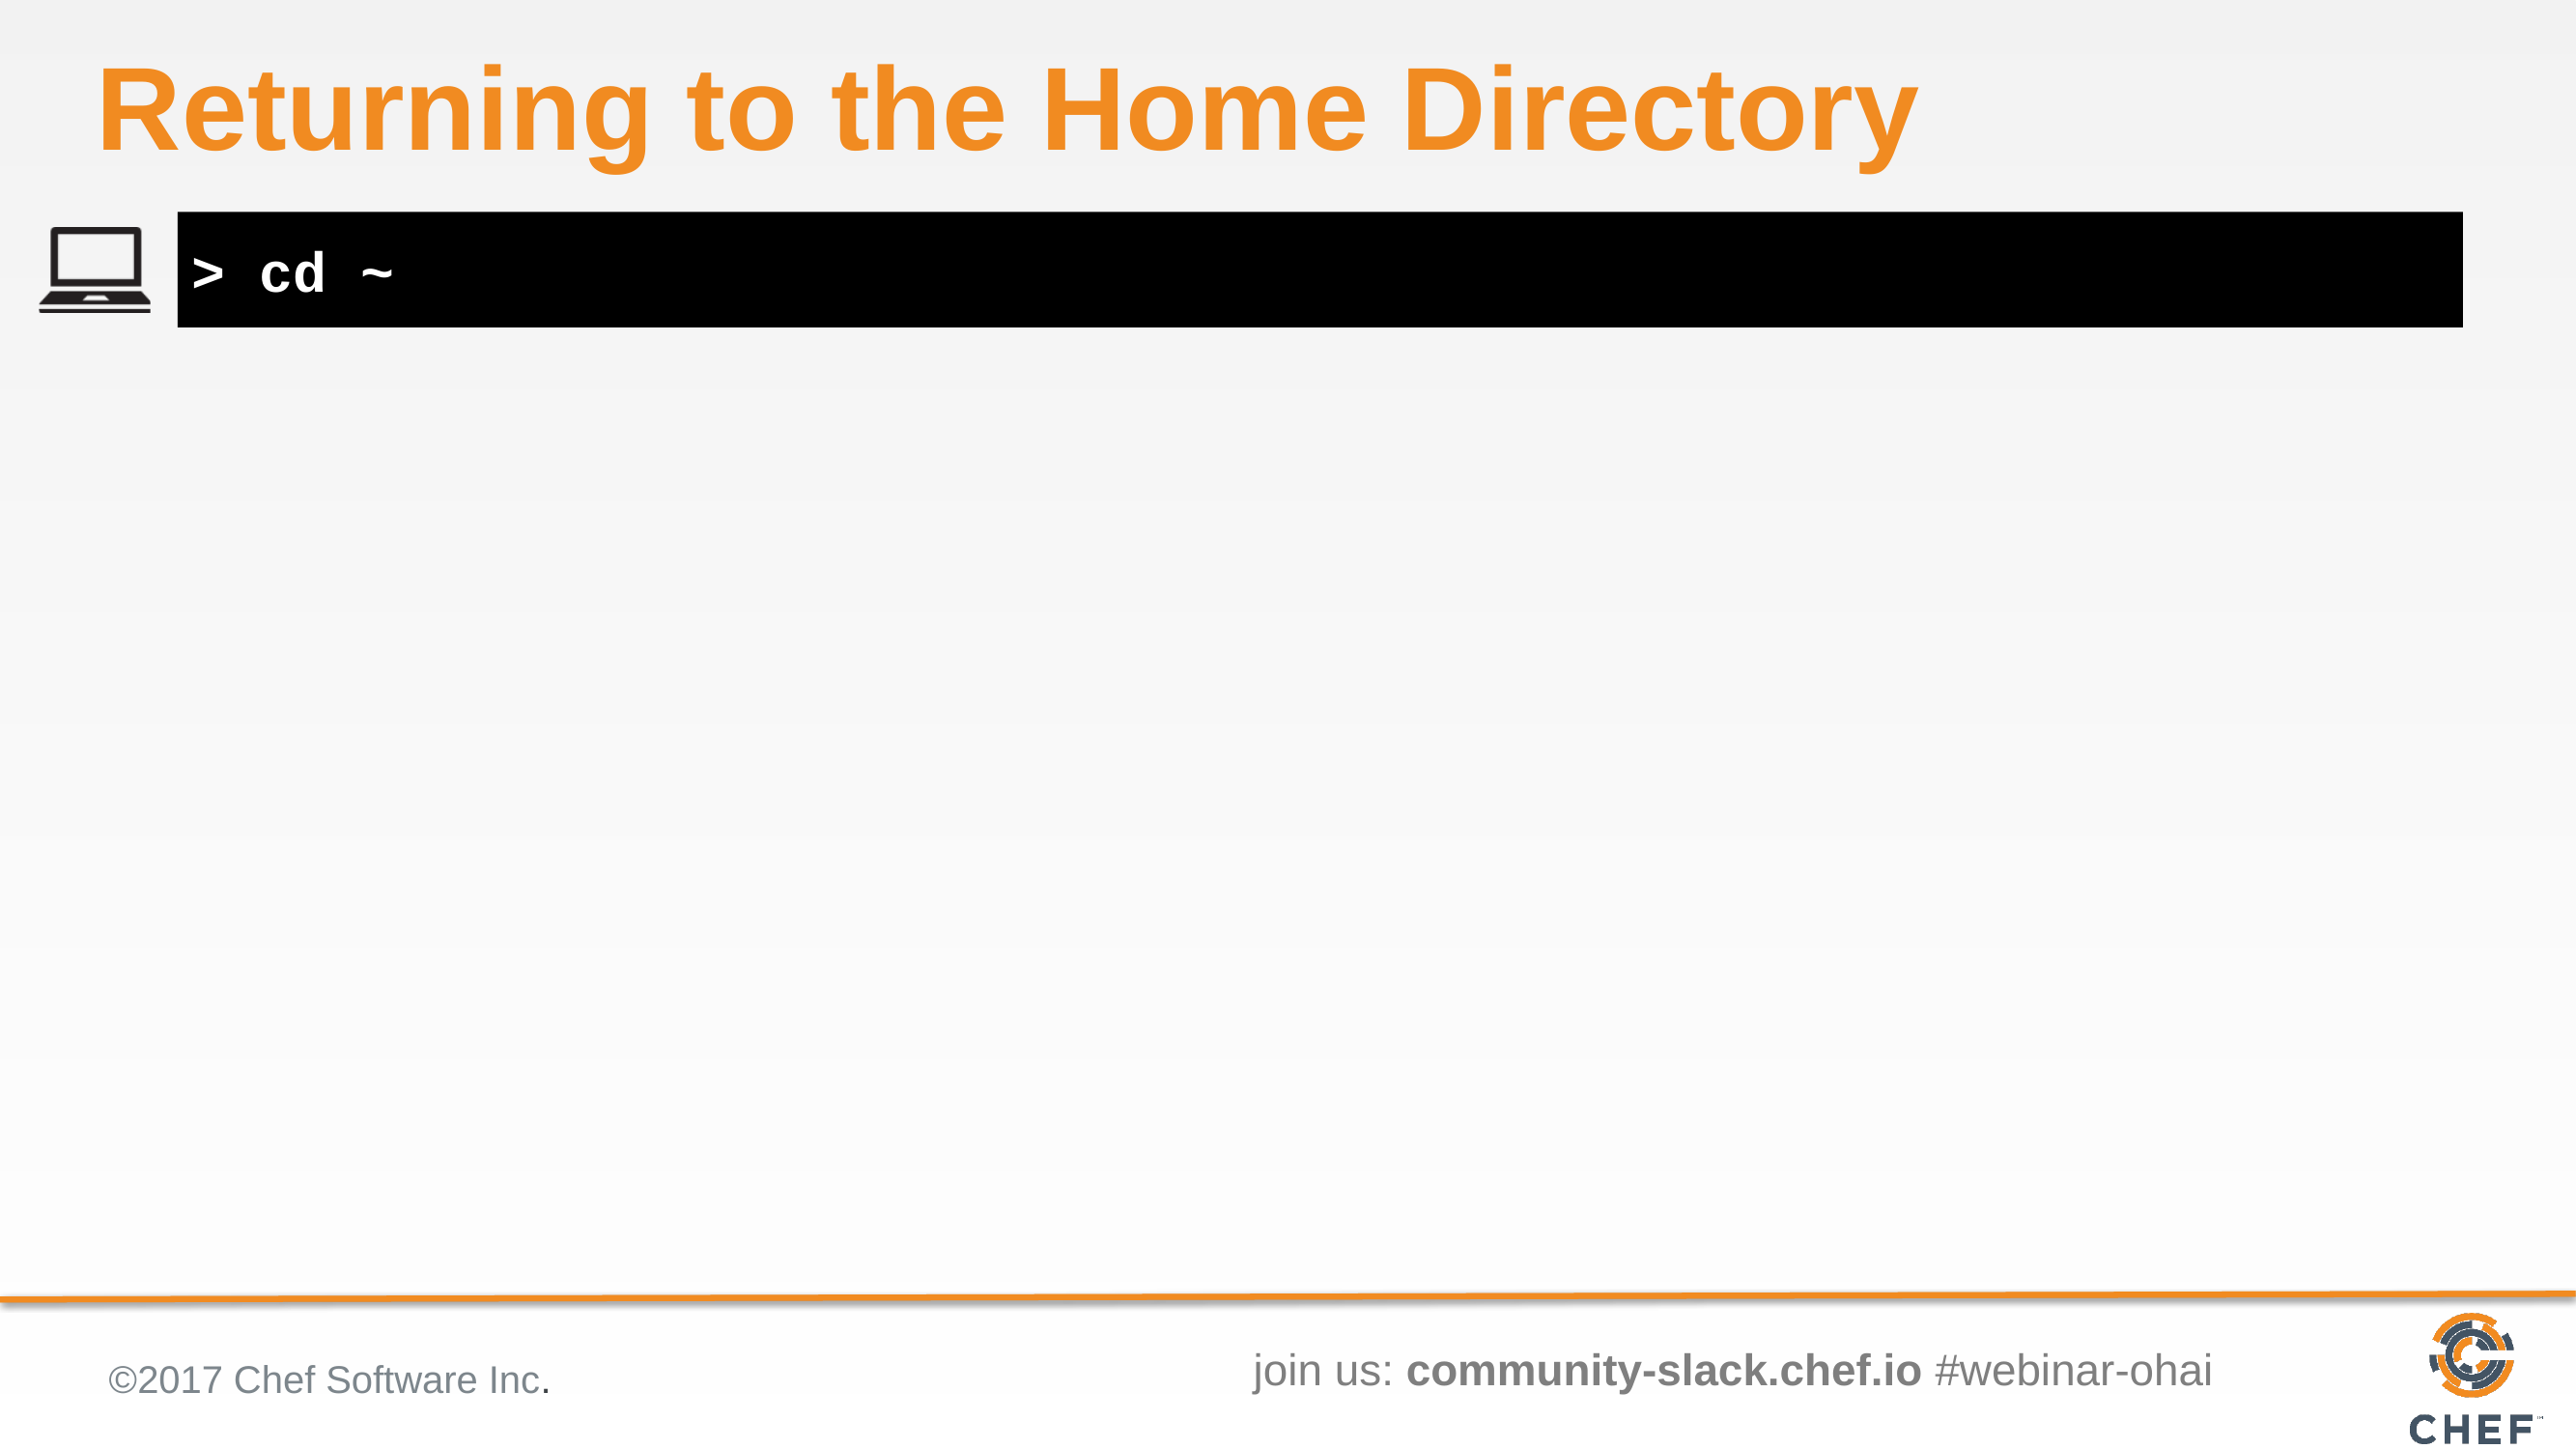

# Returning to the Home Directory
> cd ~